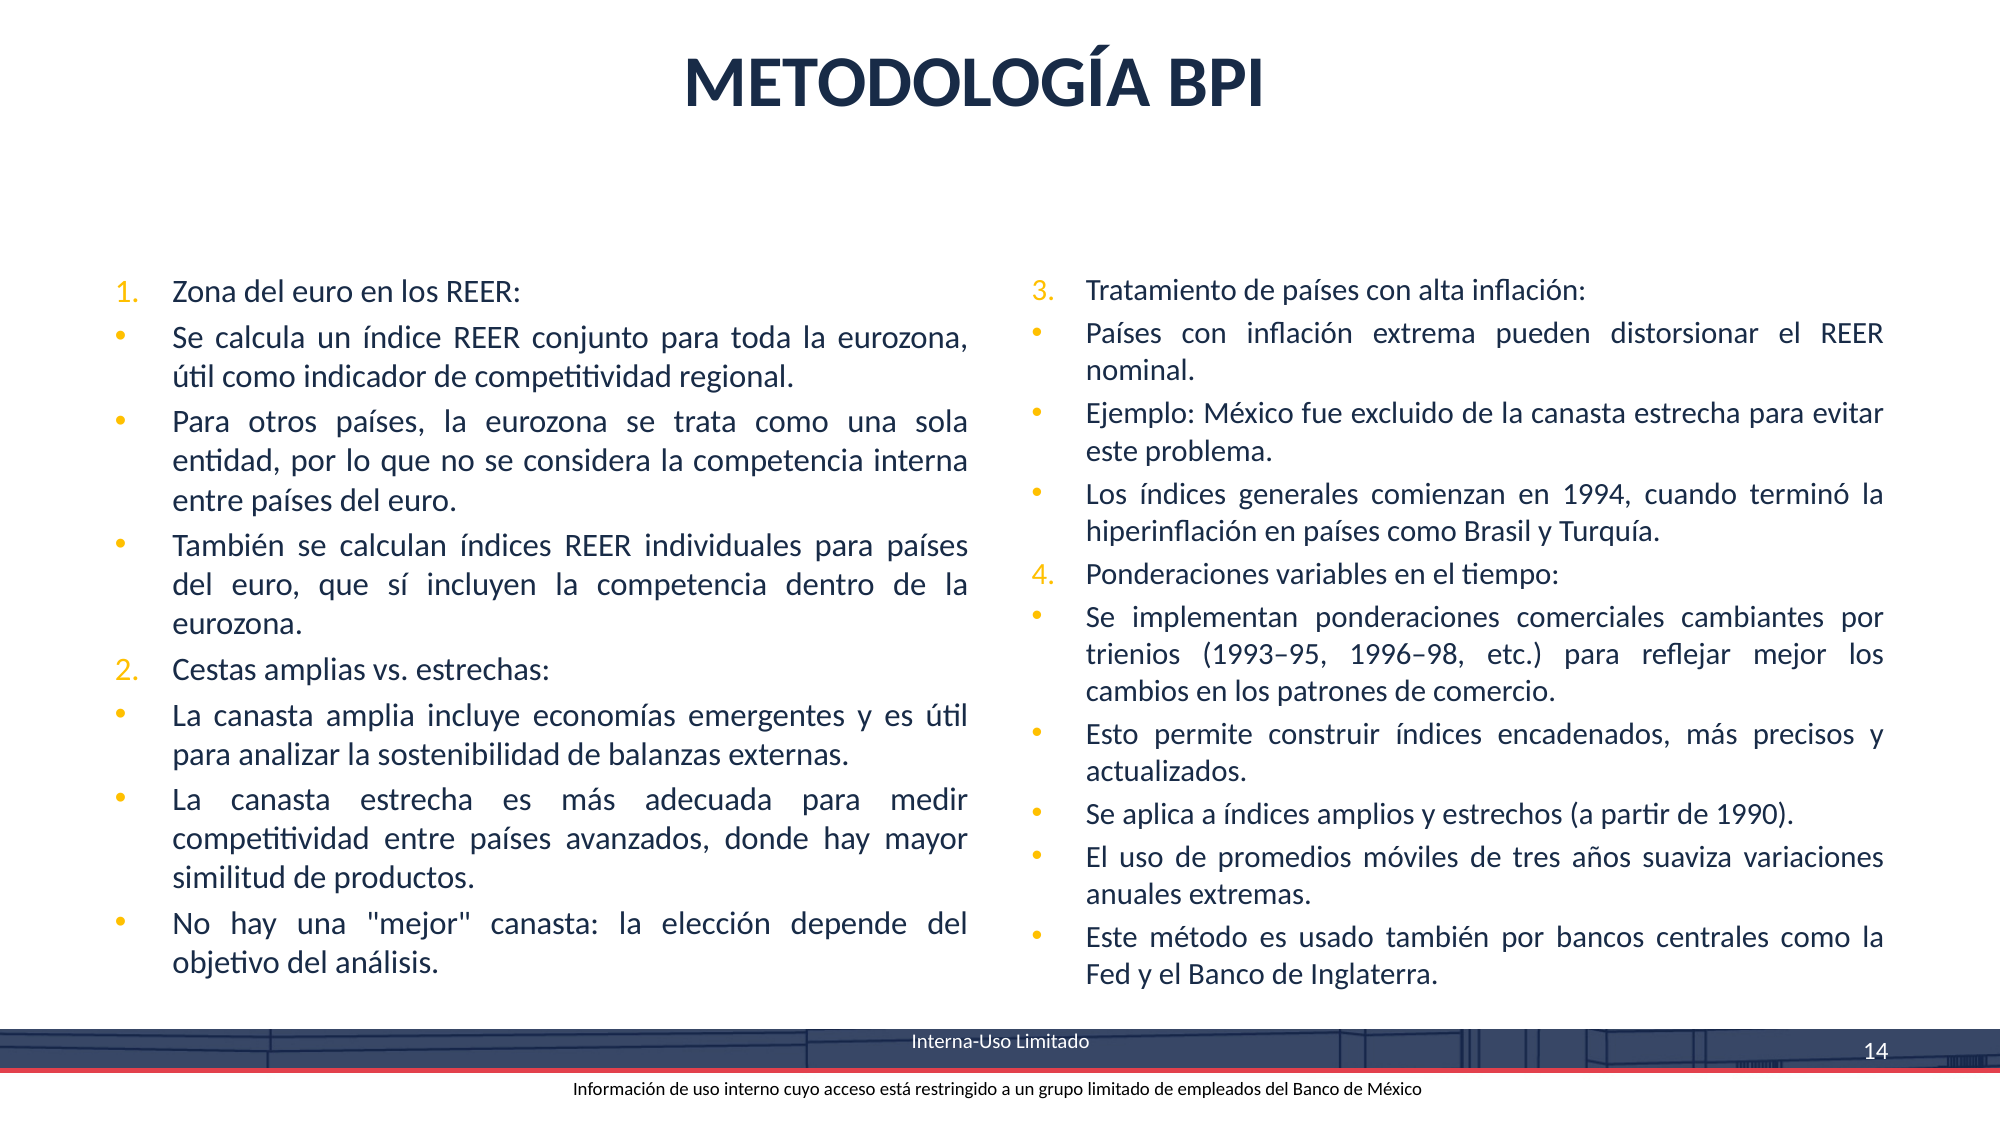

# METODOLOGÍA BPI
Zona del euro en los REER:
Se calcula un índice REER conjunto para toda la eurozona, útil como indicador de competitividad regional.
Para otros países, la eurozona se trata como una sola entidad, por lo que no se considera la competencia interna entre países del euro.
También se calculan índices REER individuales para países del euro, que sí incluyen la competencia dentro de la eurozona.
Cestas amplias vs. estrechas:
La canasta amplia incluye economías emergentes y es útil para analizar la sostenibilidad de balanzas externas.
La canasta estrecha es más adecuada para medir competitividad entre países avanzados, donde hay mayor similitud de productos.
No hay una "mejor" canasta: la elección depende del objetivo del análisis.

Tratamiento de países con alta inflación:
Países con inflación extrema pueden distorsionar el REER nominal.
Ejemplo: México fue excluido de la canasta estrecha para evitar este problema.
Los índices generales comienzan en 1994, cuando terminó la hiperinflación en países como Brasil y Turquía.
Ponderaciones variables en el tiempo:
Se implementan ponderaciones comerciales cambiantes por trienios (1993–95, 1996–98, etc.) para reflejar mejor los cambios en los patrones de comercio.
Esto permite construir índices encadenados, más precisos y actualizados.
Se aplica a índices amplios y estrechos (a partir de 1990).
El uso de promedios móviles de tres años suaviza variaciones anuales extremas.
Este método es usado también por bancos centrales como la Fed y el Banco de Inglaterra.

 Interna-Uso Limitado

Información de uso interno cuyo acceso está restringido a un grupo limitado de empleados del Banco de México